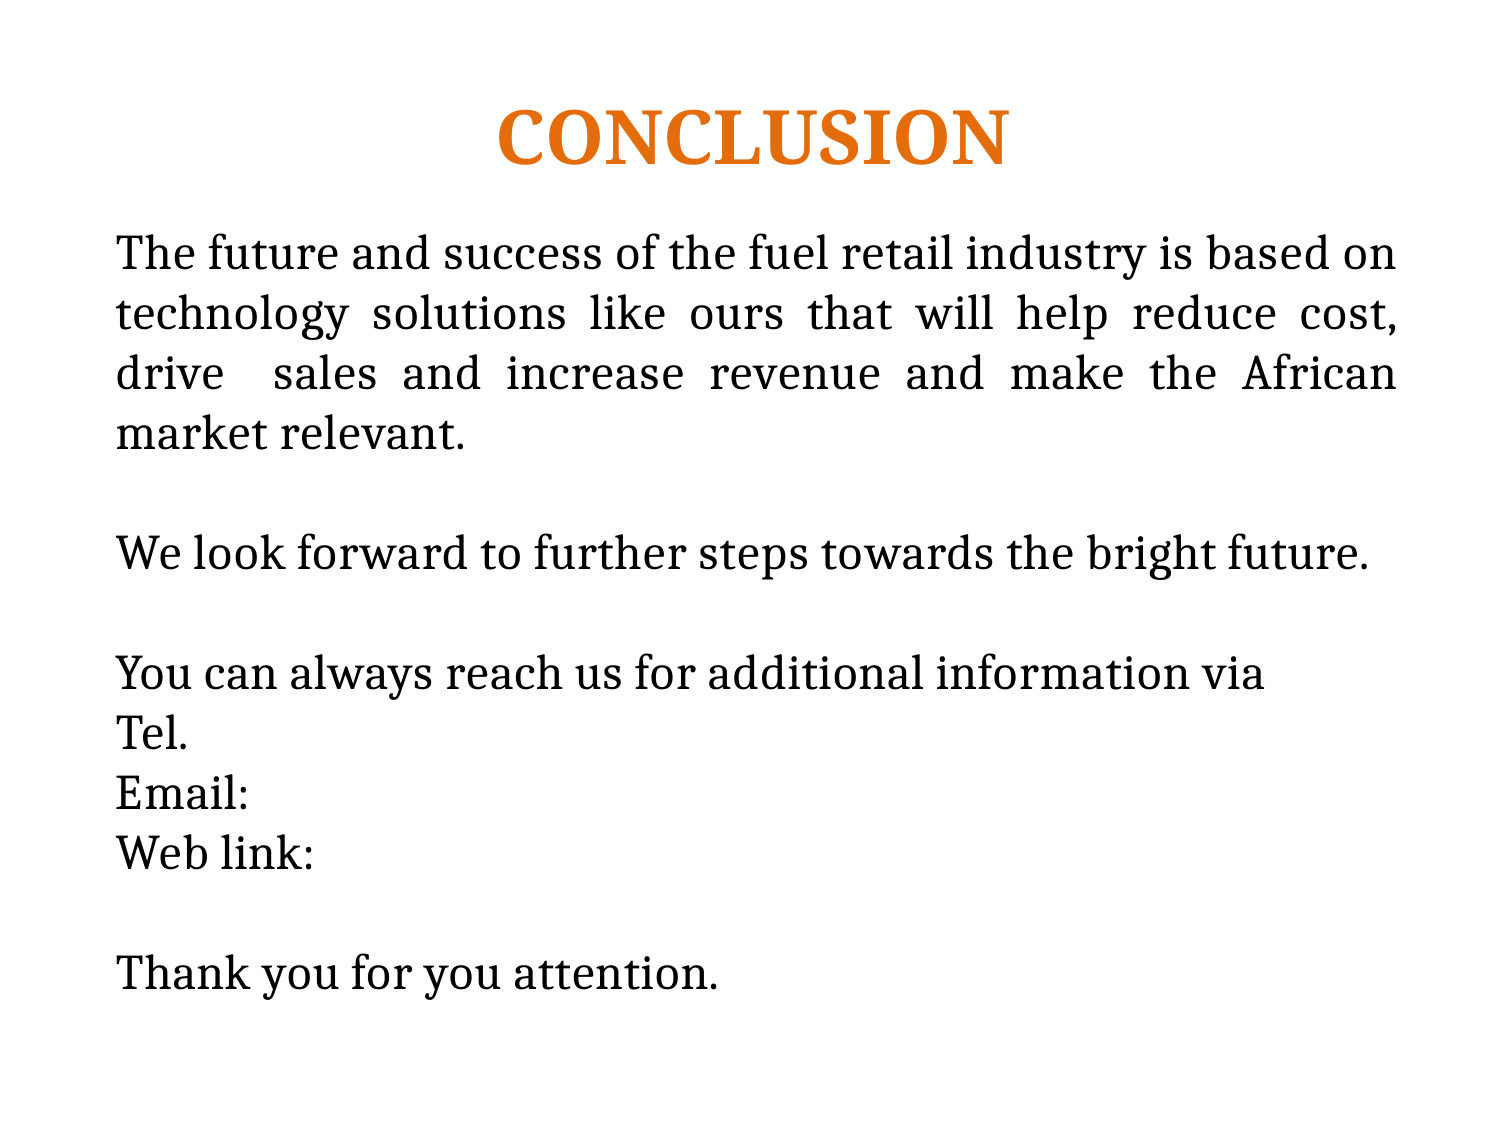

CONCLUSION
The future and success of the fuel retail industry is based on technology solutions like ours that will help reduce cost, drive  sales and increase revenue and make the African market relevant.

We look forward to further steps towards the bright future.

You can always reach us for additional information via
Tel.
Email:
Web link:

Thank you for you attention.
21